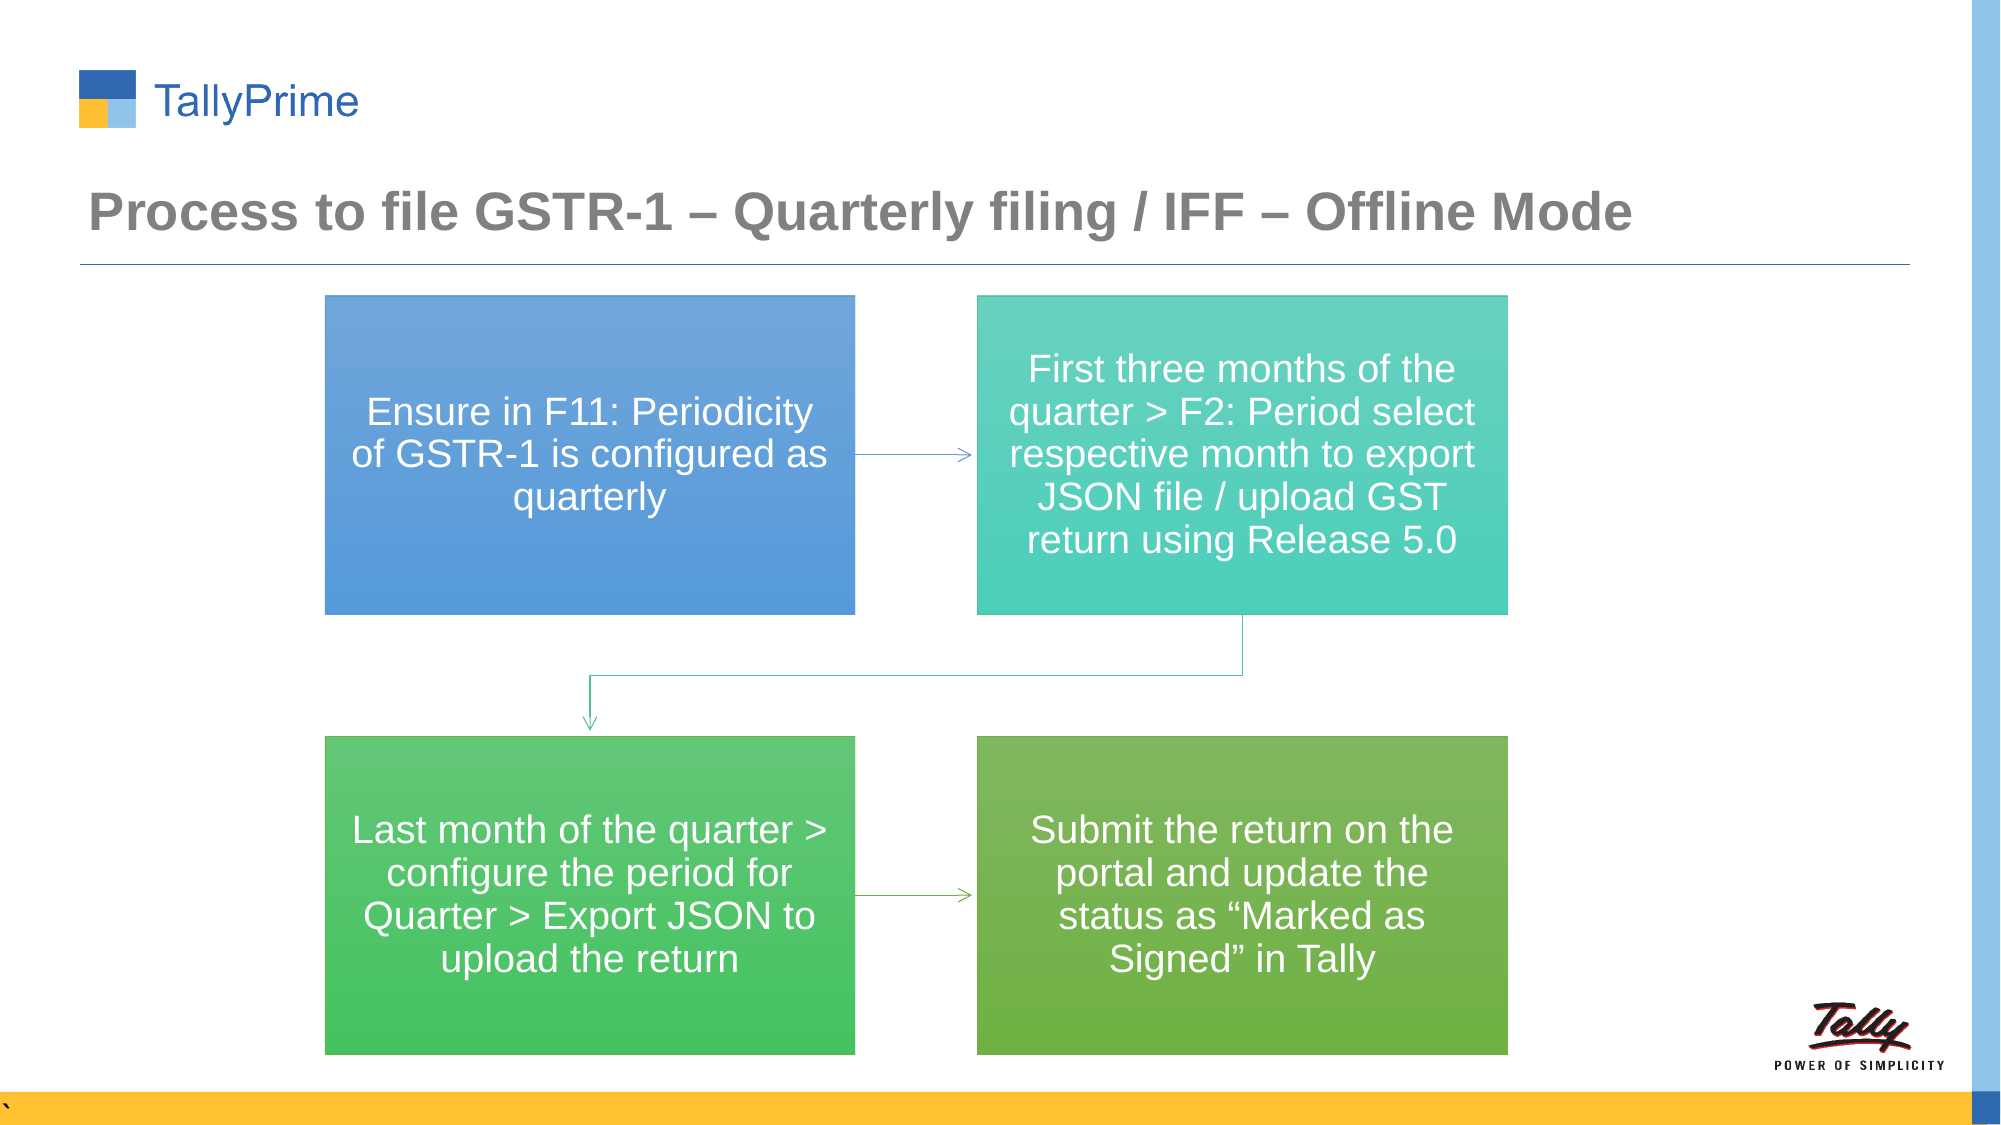

# Process to file GSTR-1 – Quarterly filing / IFF – Offline Mode

Ensure in F11: Periodicity of GSTR-1 is configured as quarterly

First three months of the quarter > F2: Period select respective month to export JSON file / upload GST return using Release 5.0

Last month of the quarter > configure the period for Quarter > Export JSON to upload the return
Submit the return on the portal and update the status as “Marked as Signed” in Tally